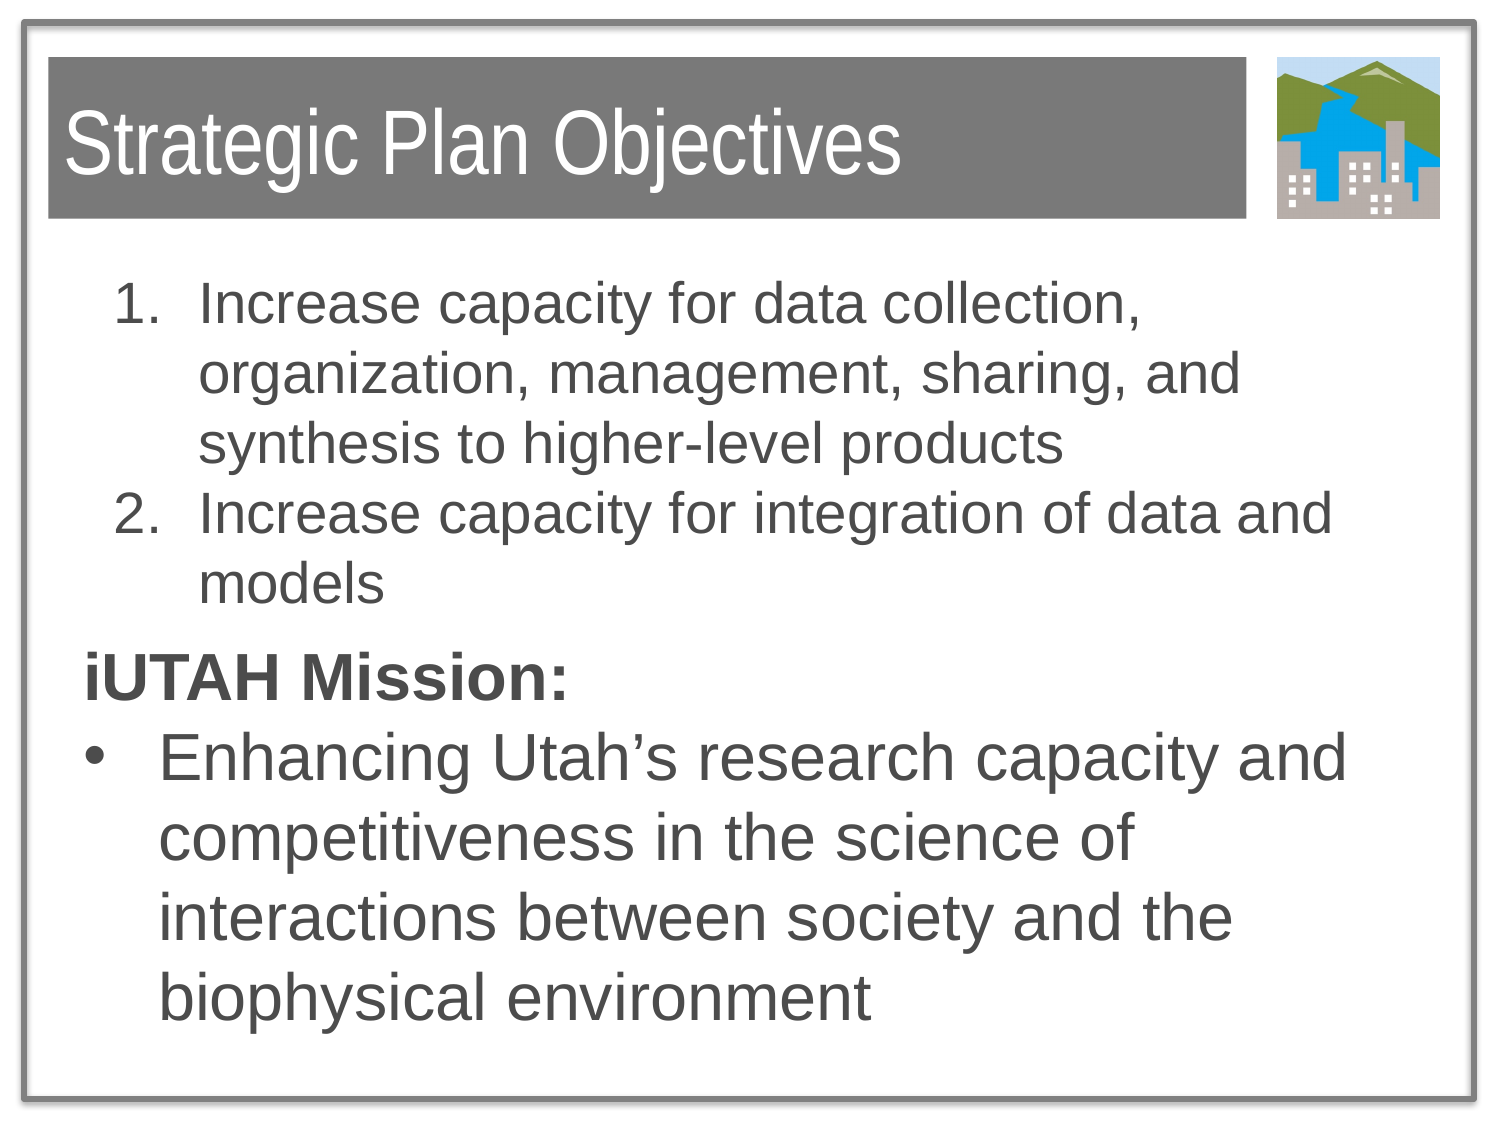

# Strategic Plan Objectives
Increase capacity for data collection, organization, management, sharing, and synthesis to higher-level products
Increase capacity for integration of data and models

iUTAH Mission:
Enhancing Utah’s research capacity and competitiveness in the science of interactions between society and the biophysical environment